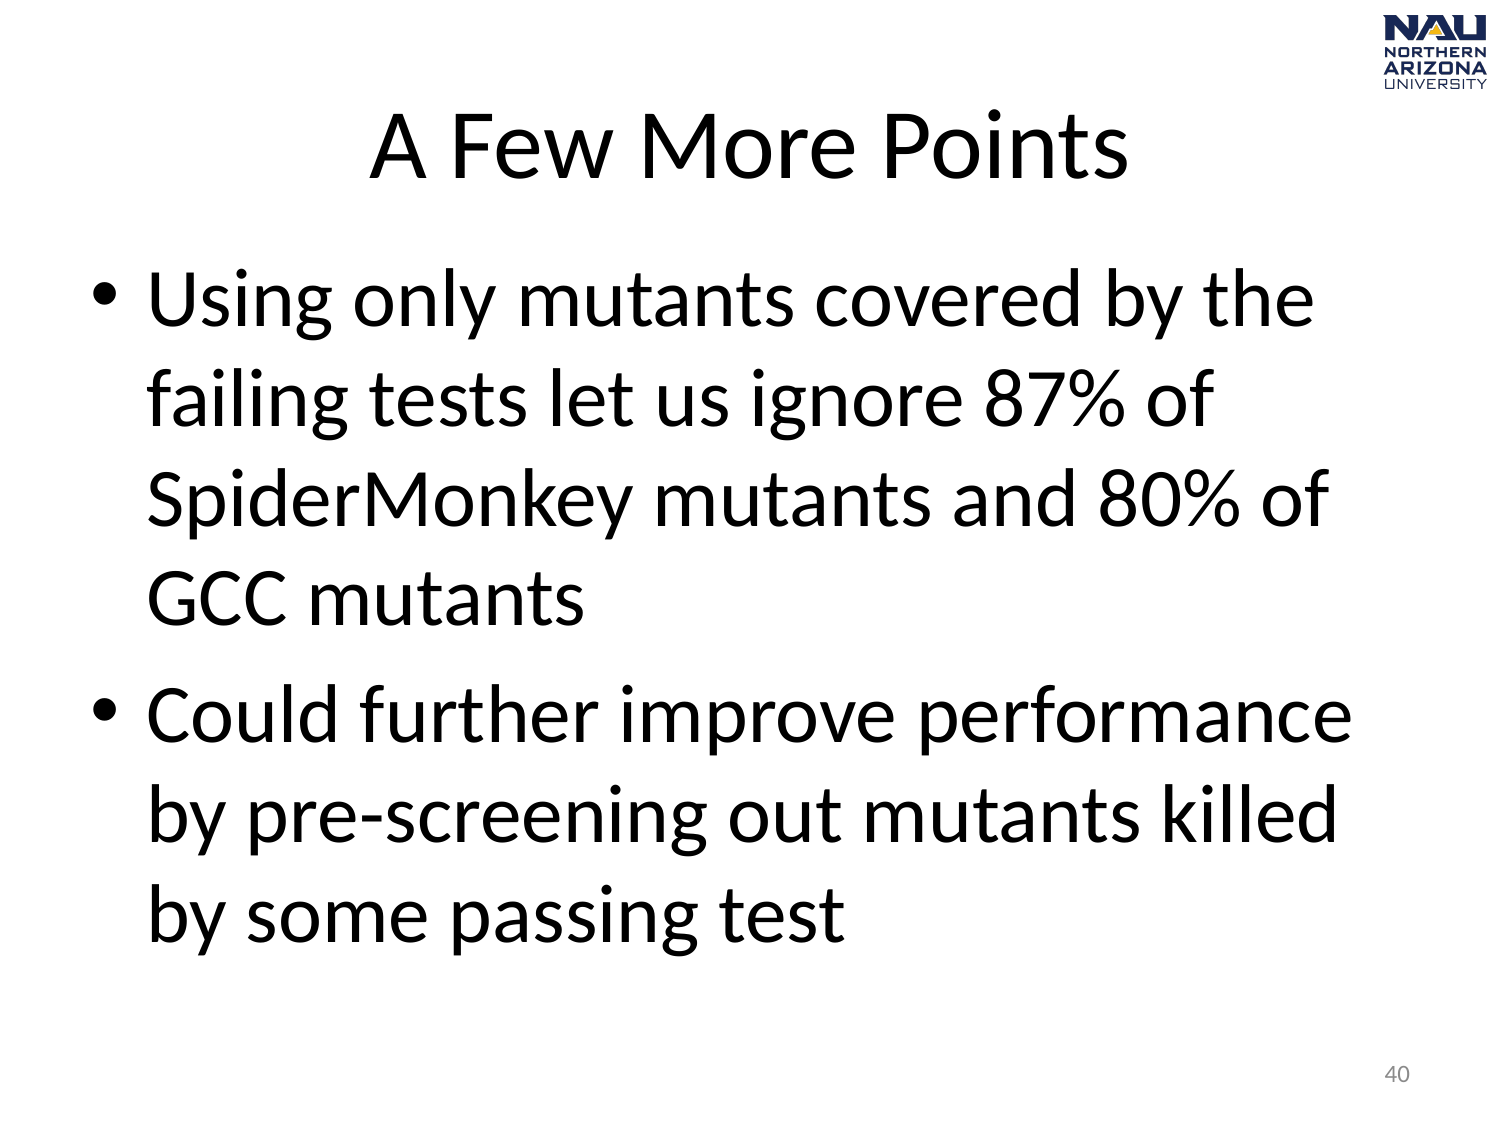

# A Few More Points
Using only mutants covered by the failing tests let us ignore 87% of SpiderMonkey mutants and 80% of GCC mutants
Could further improve performance by pre-screening out mutants killed by some passing test
40